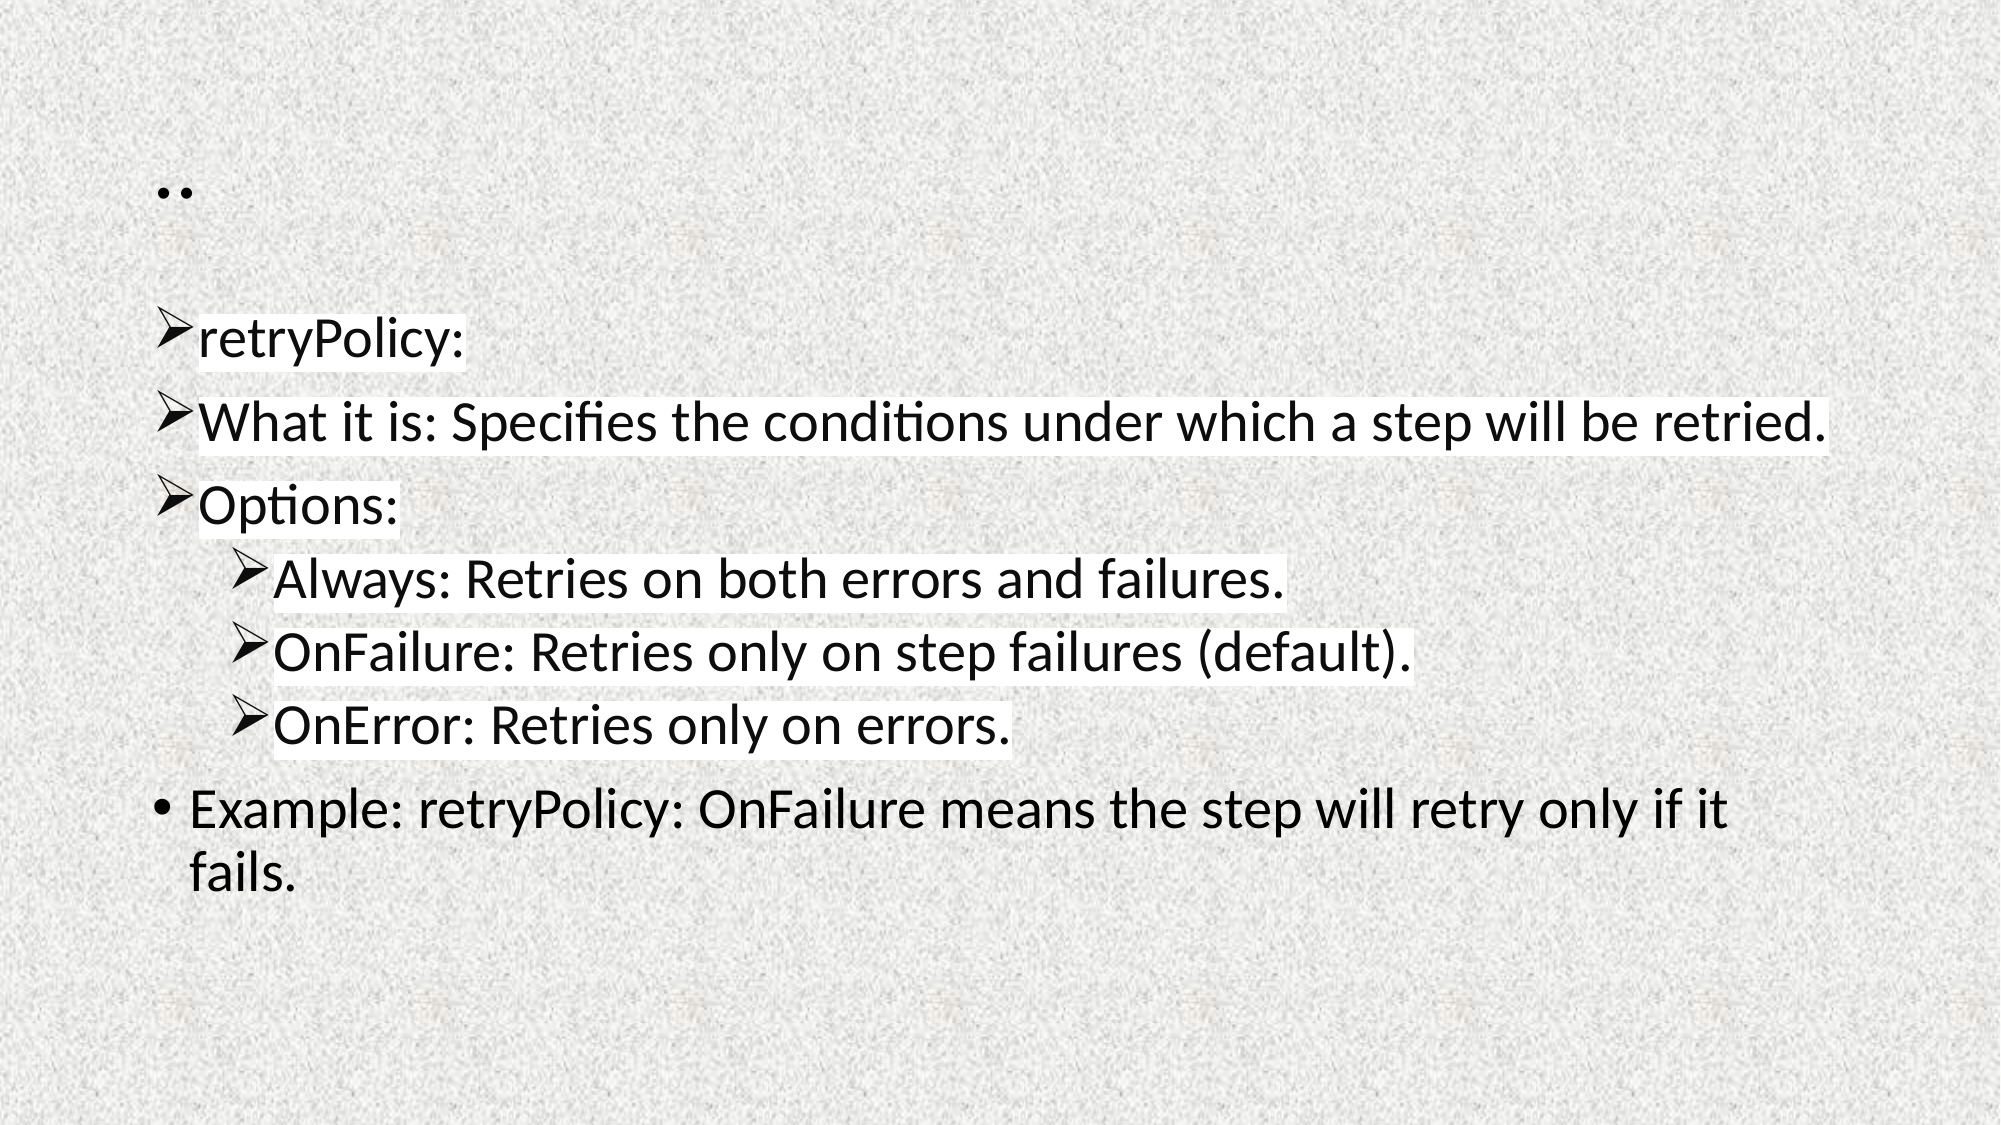

# ..
retryPolicy:
What it is: Specifies the conditions under which a step will be retried.
Options:
Always: Retries on both errors and failures.
OnFailure: Retries only on step failures (default).
OnError: Retries only on errors.
Example: retryPolicy: OnFailure means the step will retry only if it fails.